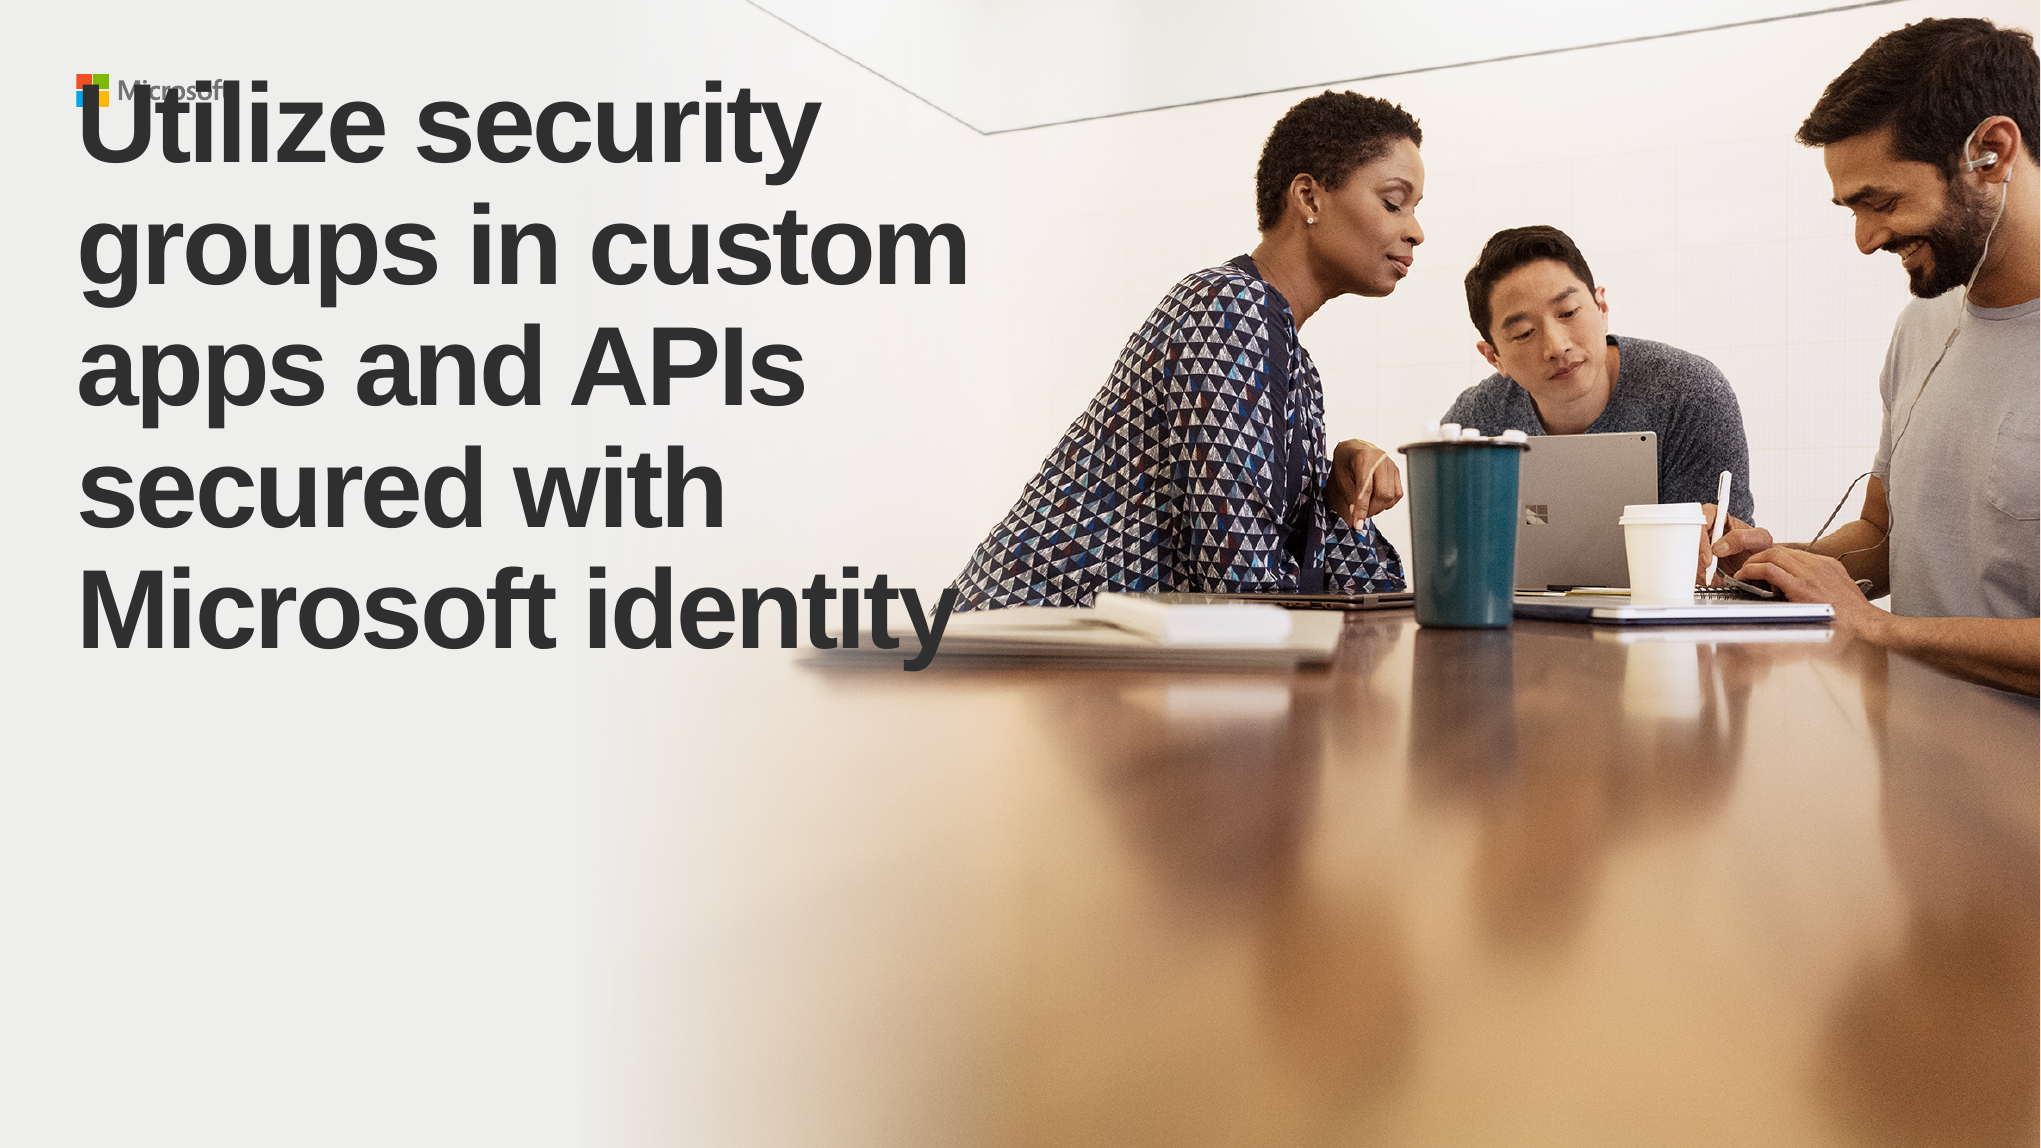

# Utilize security groups in custom apps and APIs secured with Microsoft identity